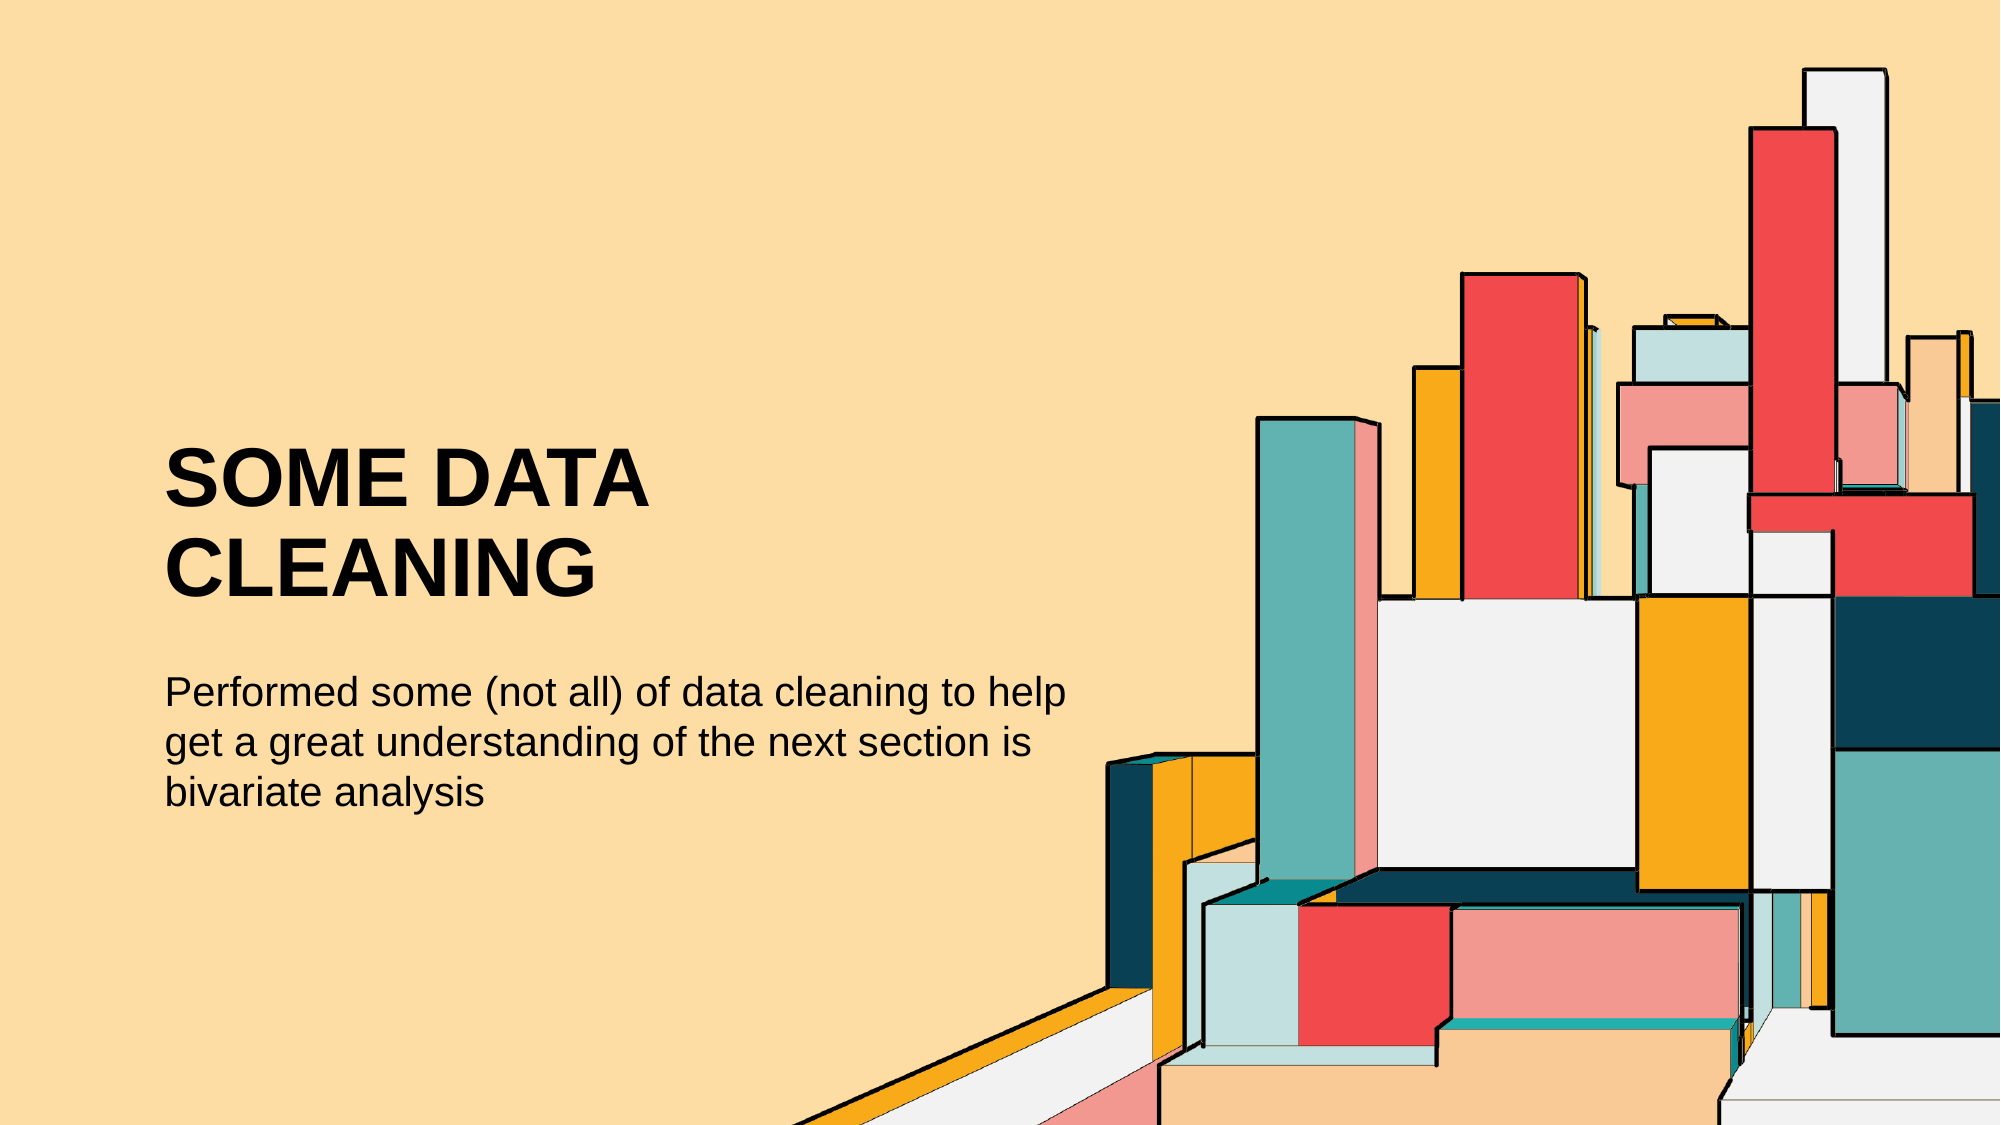

# Some Data Cleaning
Performed some (not all) of data cleaning to help get a great understanding of the next section is bivariate analysis